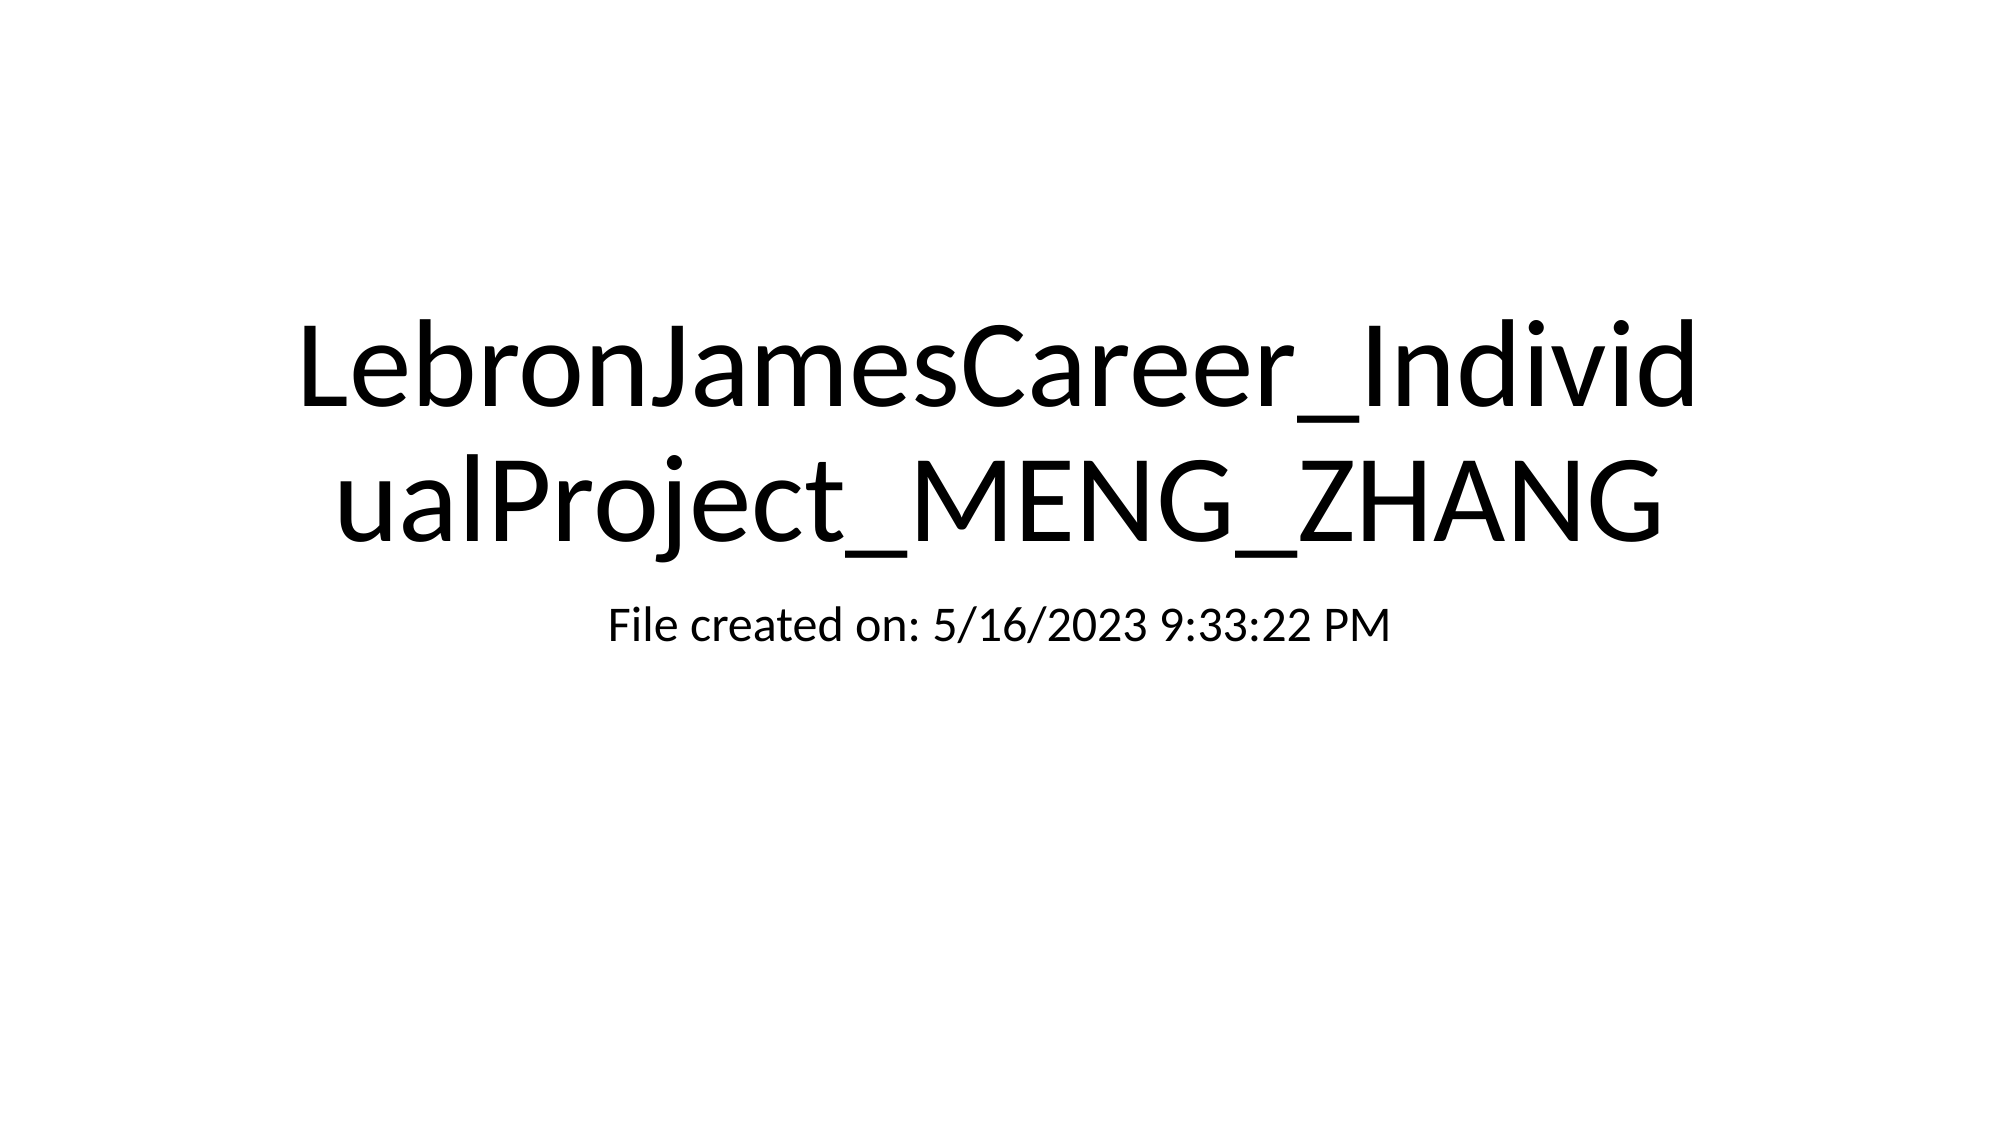

# LebronJamesCareer_IndividualProject_MENG_ZHANG
File created on: 5/16/2023 9:33:22 PM